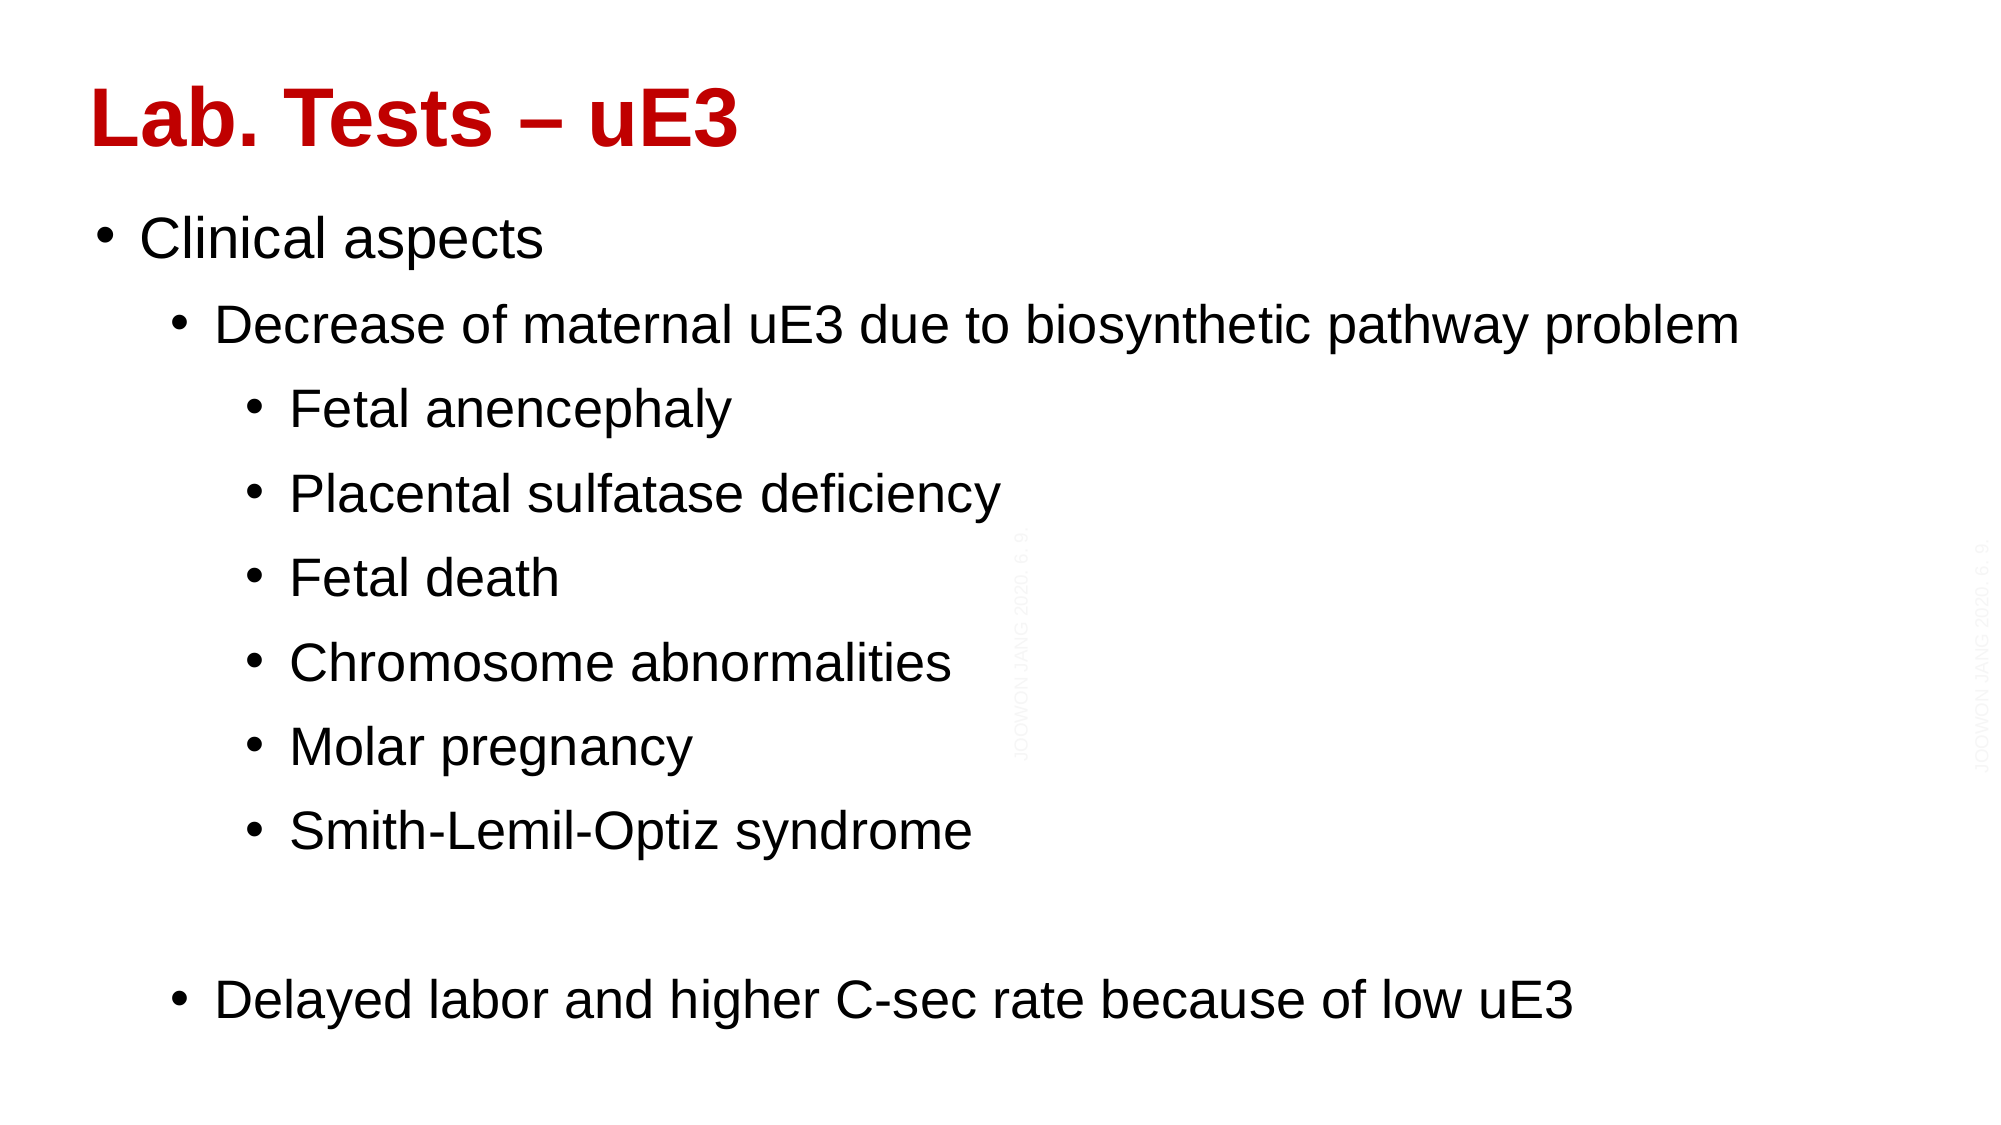

Lab. Tests – uE3
Clinical aspects
Decrease of maternal uE3 due to biosynthetic pathway problem
Fetal anencephaly
Placental sulfatase deficiency
Fetal death
Chromosome abnormalities
Molar pregnancy
Smith-Lemil-Optiz syndrome

Delayed labor and higher C-sec rate because of low uE3